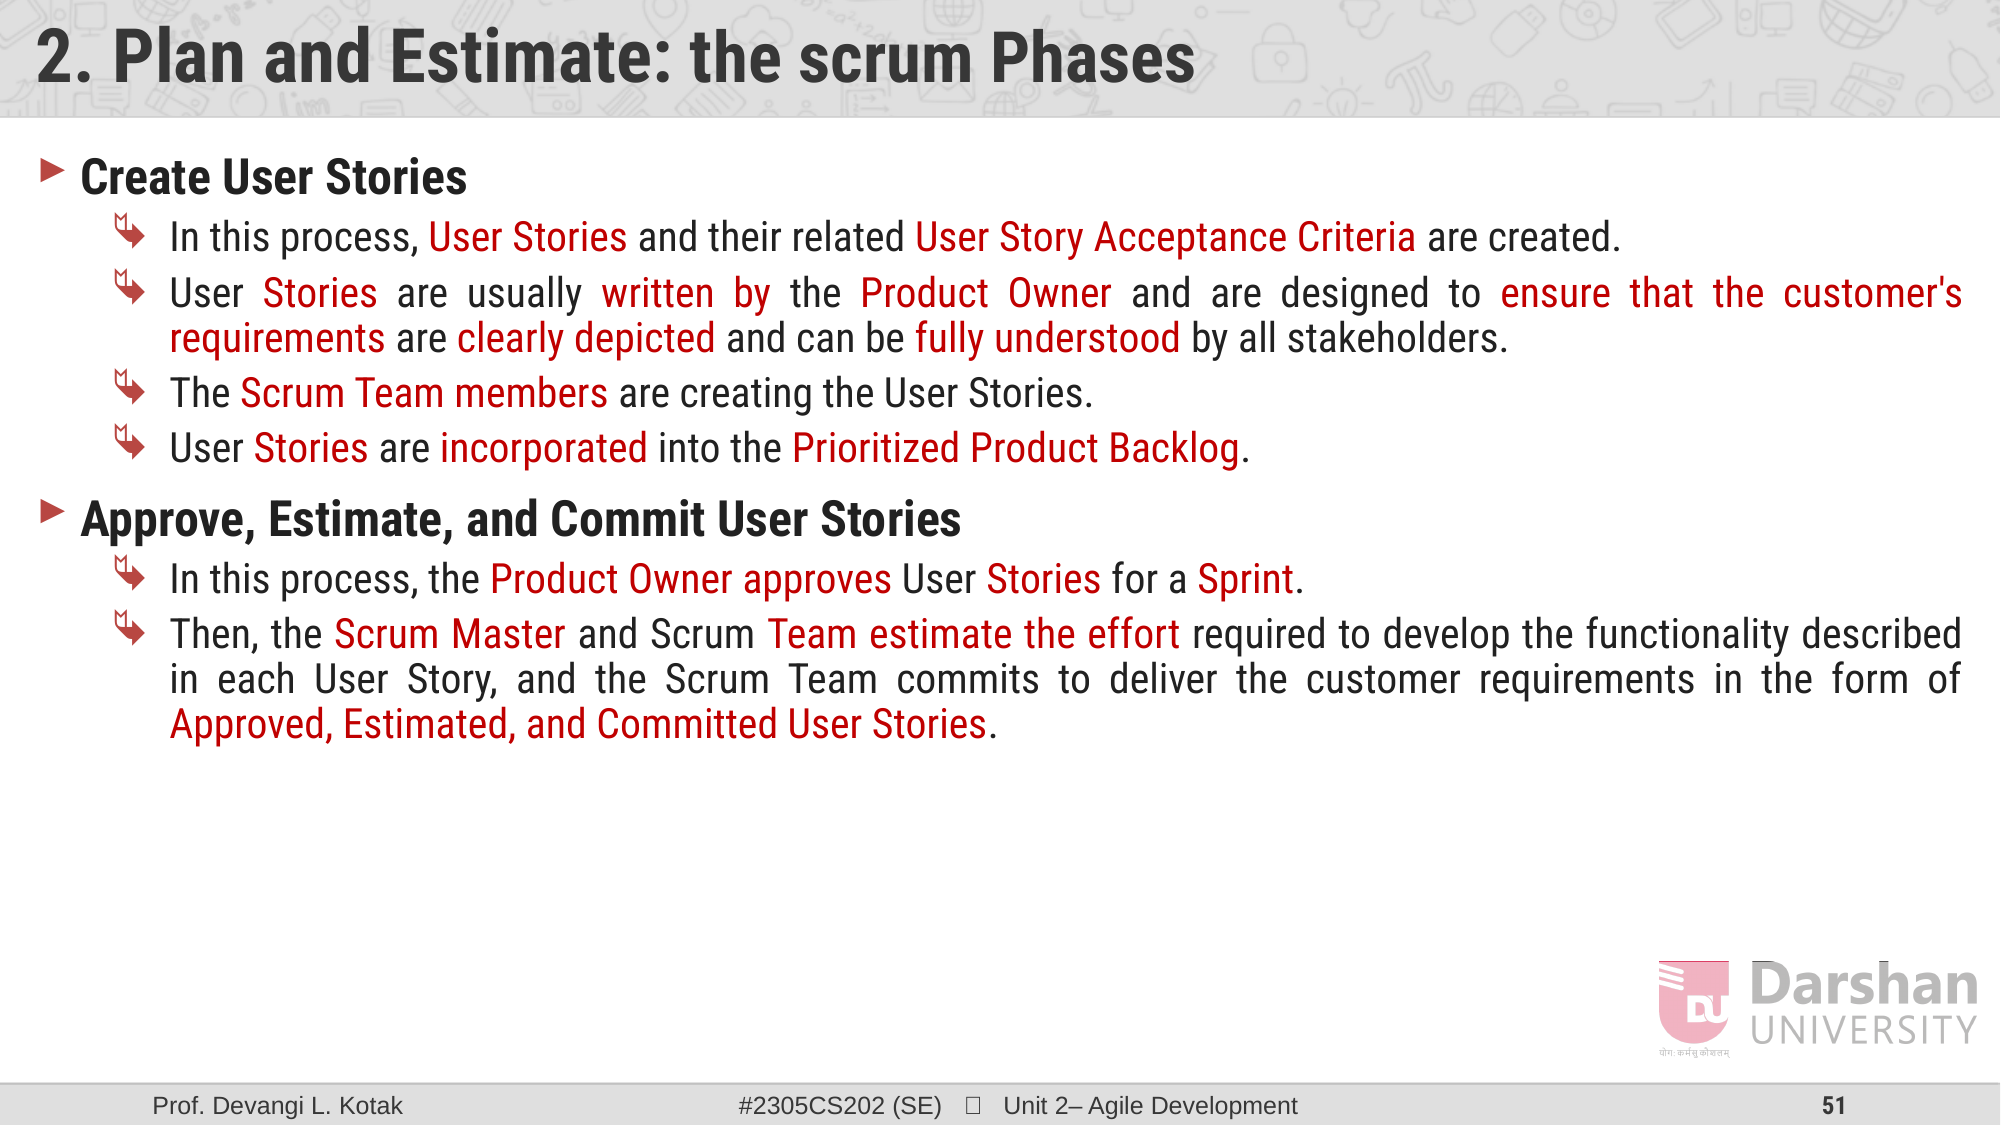

# 2. Plan and Estimate: the scrum Phases
Create User Stories
In this process, User Stories and their related User Story Acceptance Criteria are created.
User Stories are usually written by the Product Owner and are designed to ensure that the customer's requirements are clearly depicted and can be fully understood by all stakeholders.
The Scrum Team members are creating the User Stories.
User Stories are incorporated into the Prioritized Product Backlog.
Approve, Estimate, and Commit User Stories
In this process, the Product Owner approves User Stories for a Sprint.
Then, the Scrum Master and Scrum Team estimate the effort required to develop the functionality described in each User Story, and the Scrum Team commits to deliver the customer requirements in the form of Approved, Estimated, and Committed User Stories.